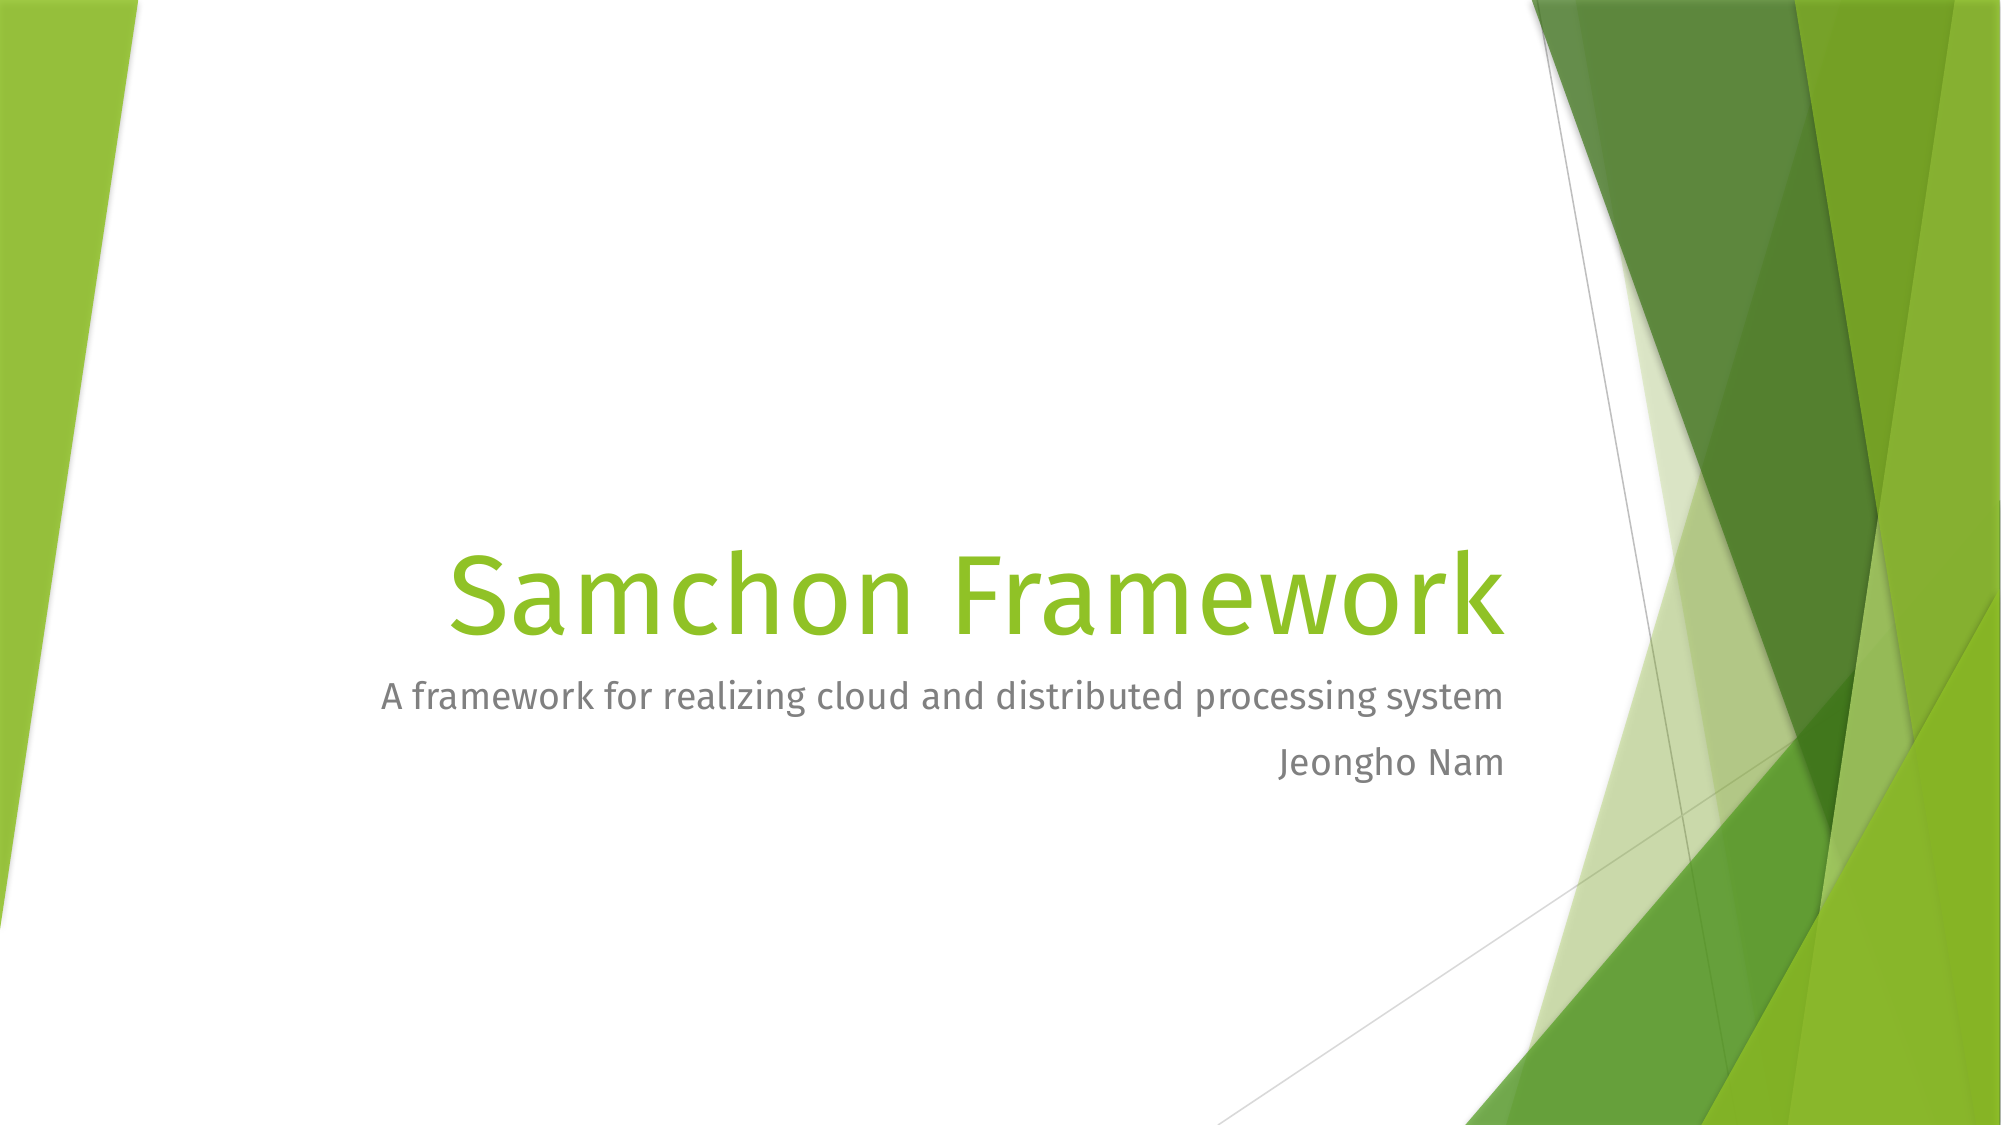

# Samchon Framework
A framework for realizing cloud and distributed processing system
Jeongho Nam